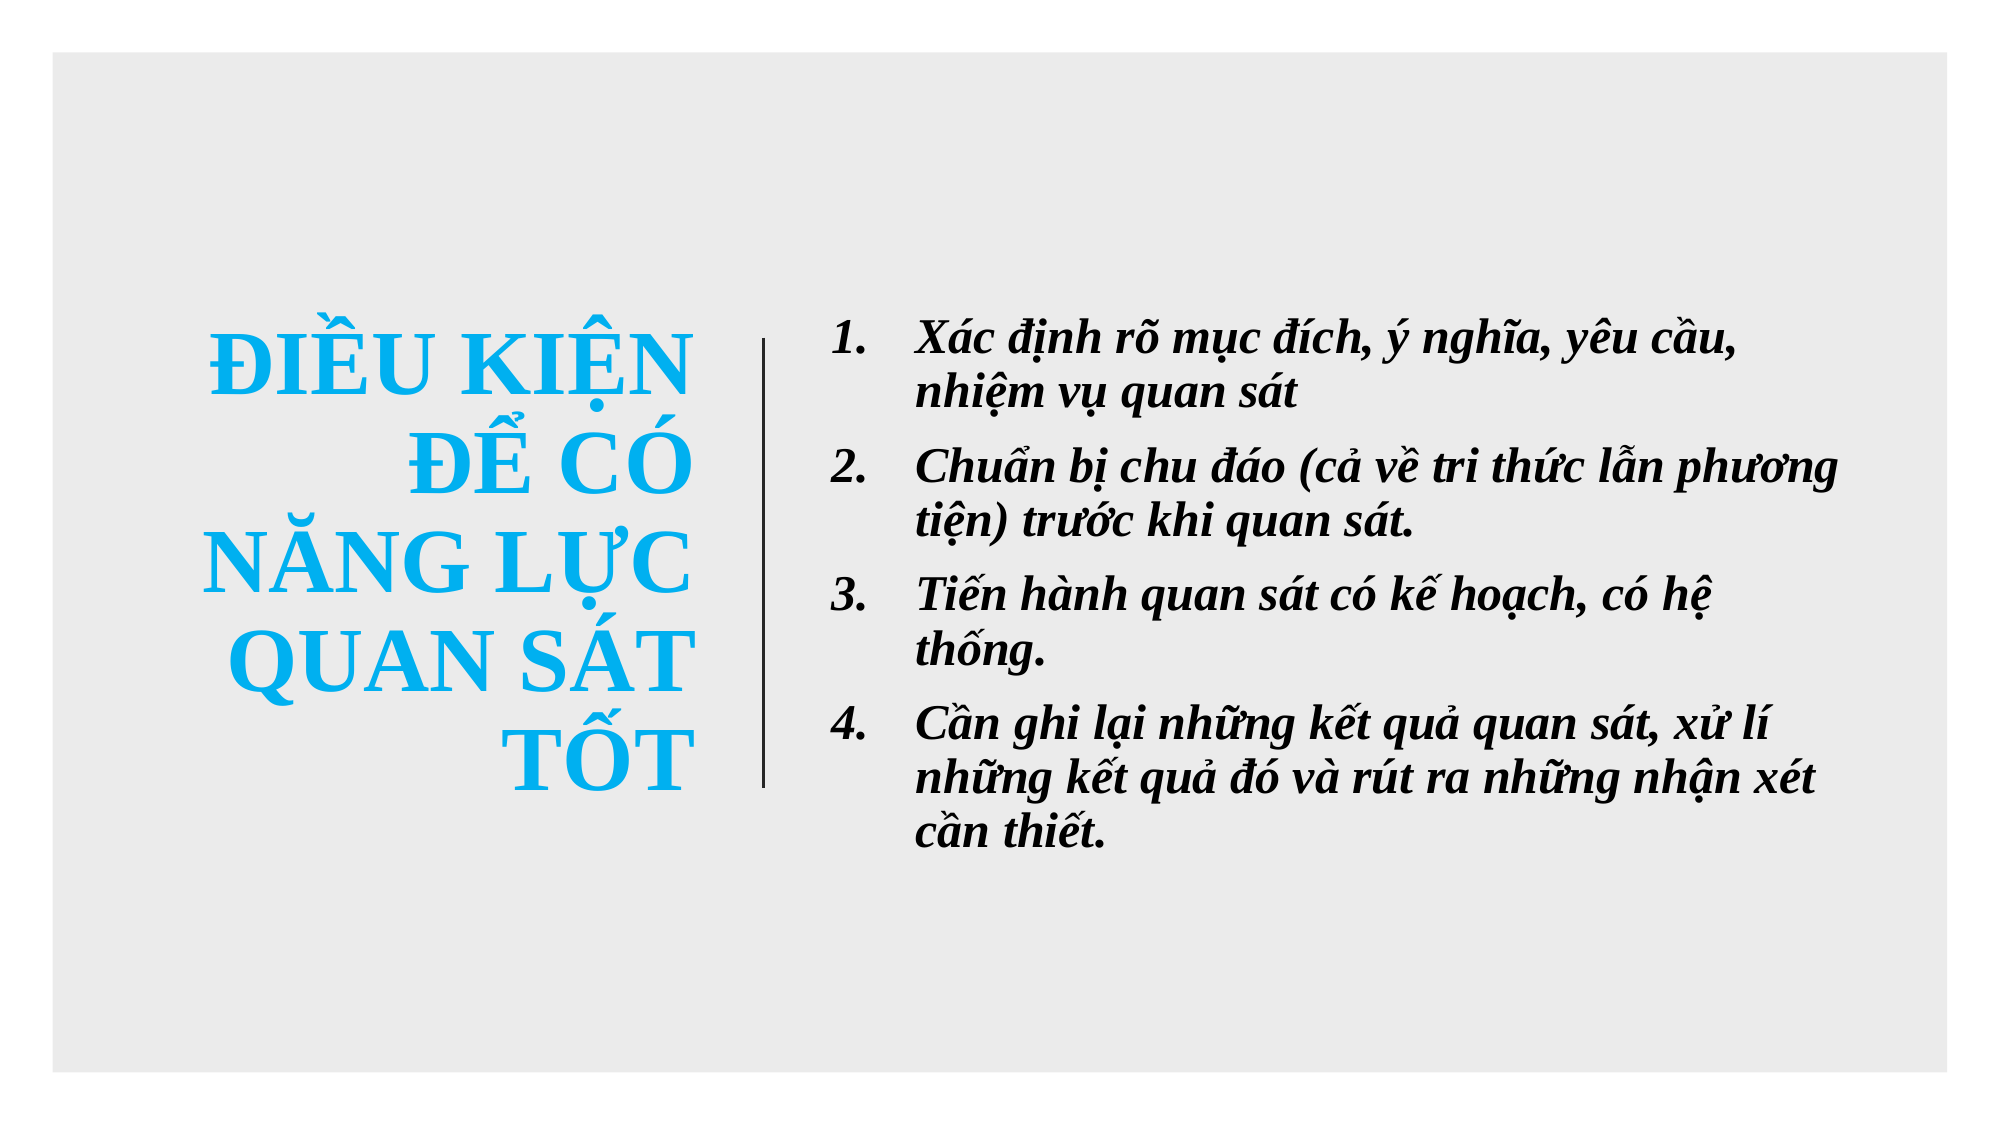

# ĐIỀU KIỆN ĐỂ CÓ NĂNG LỰC QUAN SÁT TỐT
Xác định rõ mục đích, ý nghĩa, yêu cầu, nhiệm vụ quan sát
Chuẩn bị chu đáo (cả về tri thức lẫn phương tiện) trước khi quan sát.
Tiến hành quan sát có kế hoạch, có hệ thống.
Cần ghi lại những kết quả quan sát, xử lí những kết quả đó và rút ra những nhận xét cần thiết.